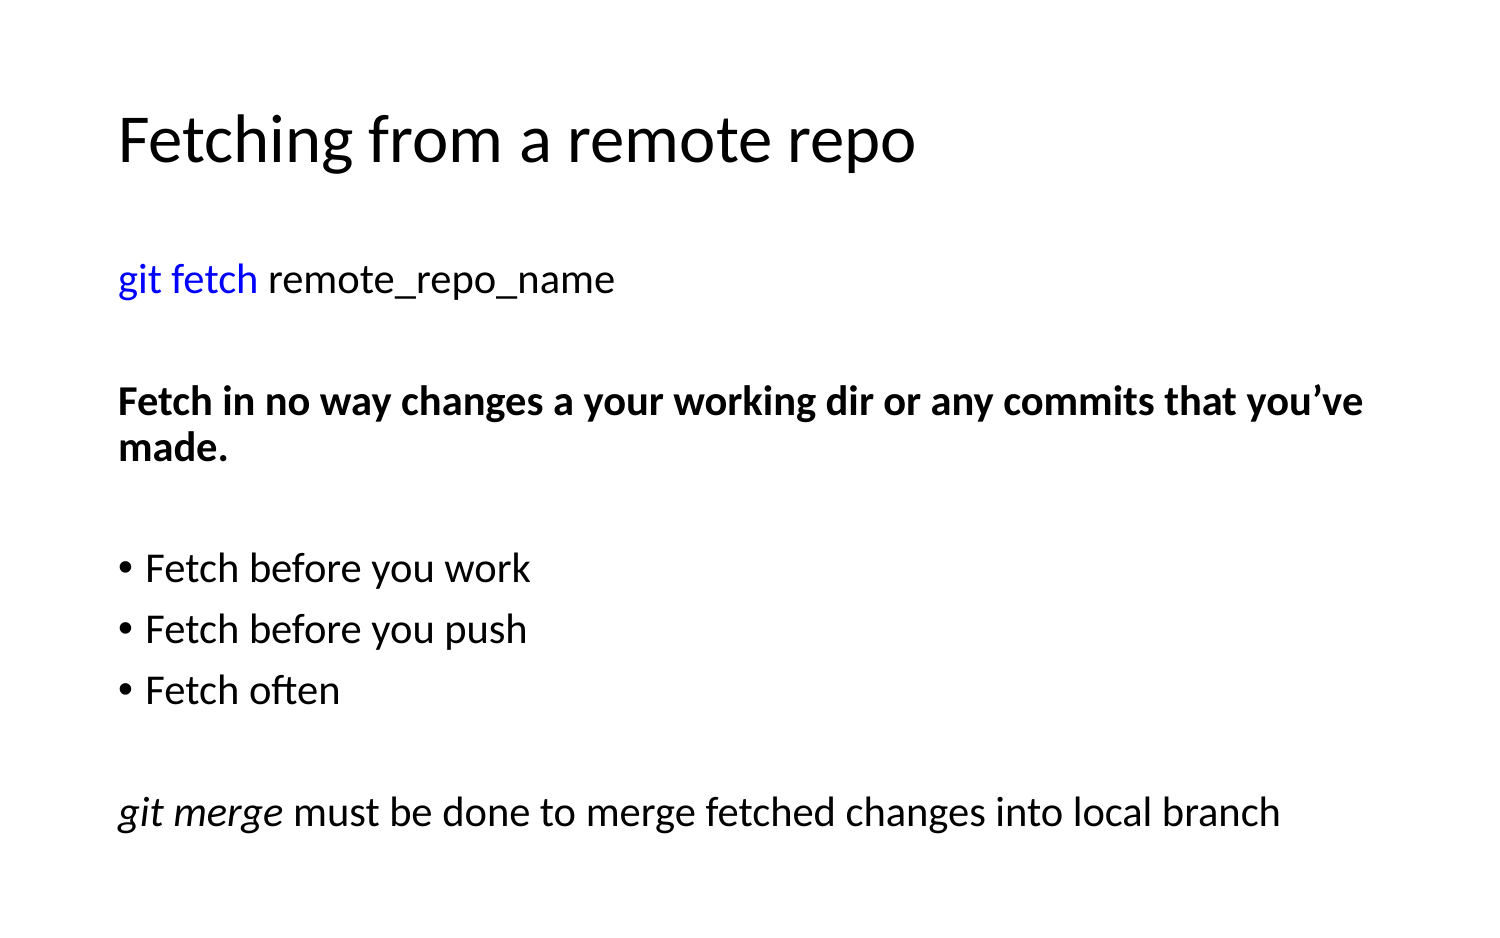

# Fetching from a remote repo
git fetch remote_repo_name

Fetch in no way changes a your working dir or any commits that you’ve made.

Fetch before you work
Fetch before you push
Fetch often

git merge must be done to merge fetched changes into local branch